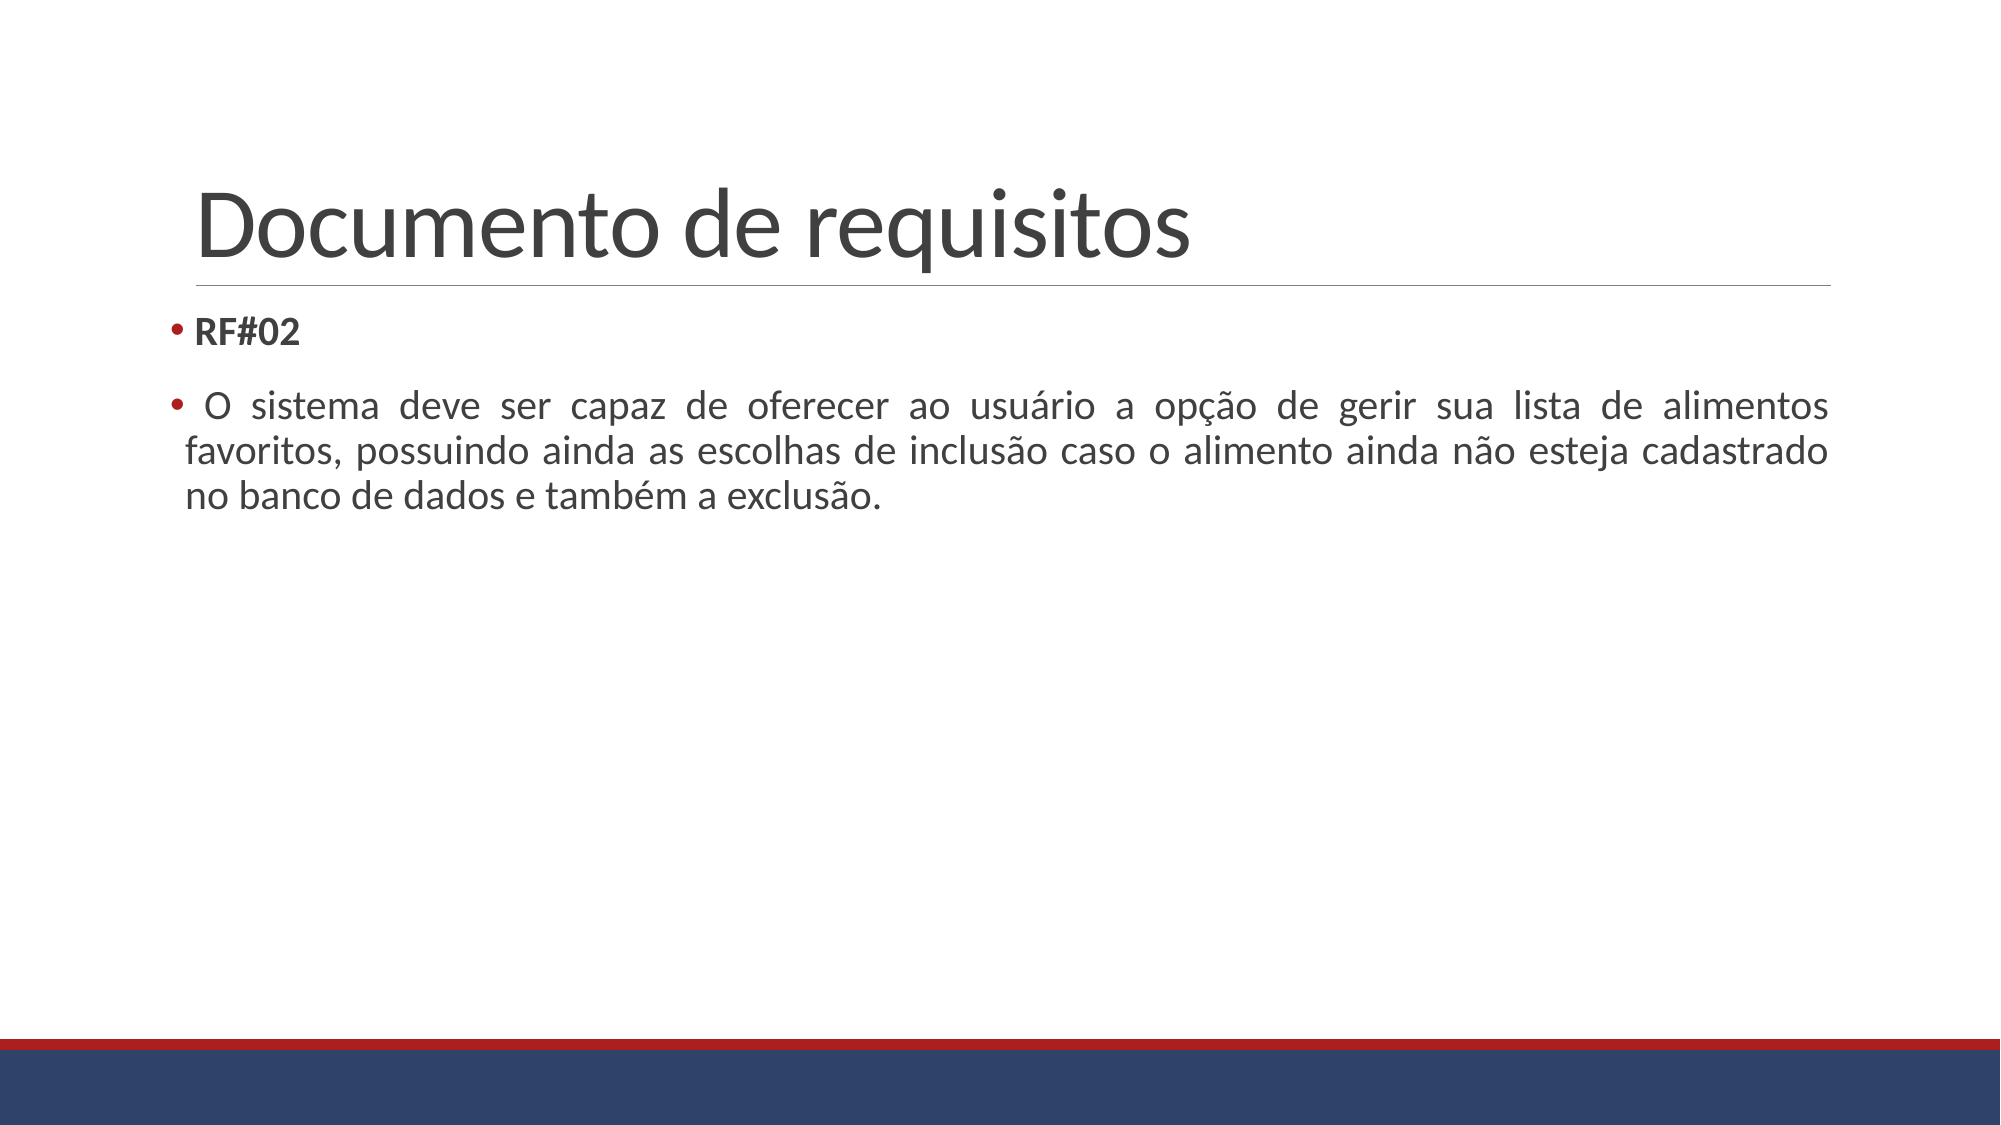

# Documento de requisitos
 RF#02
 O sistema deve ser capaz de oferecer ao usuário a opção de gerir sua lista de alimentos favoritos, possuindo ainda as escolhas de inclusão caso o alimento ainda não esteja cadastrado no banco de dados e também a exclusão.